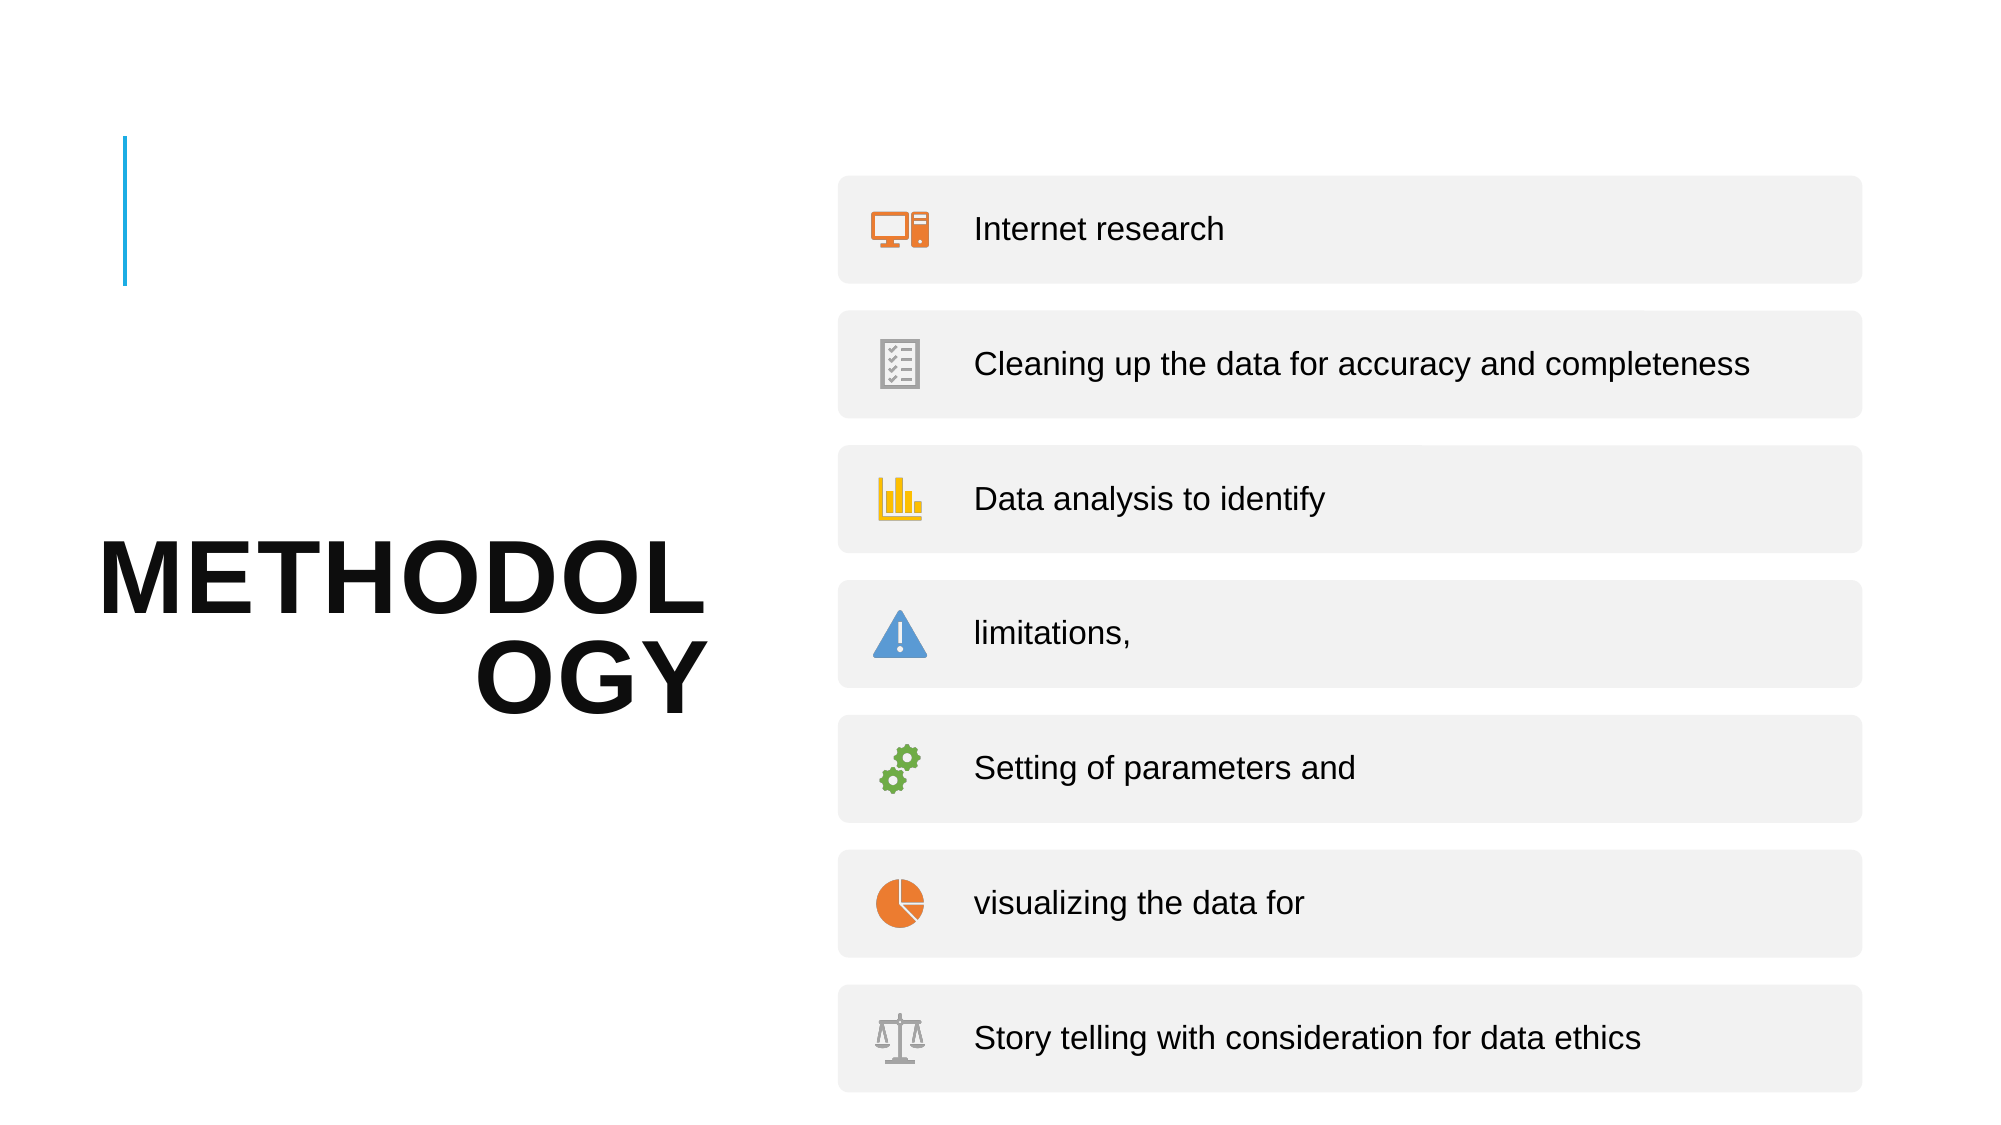

# METHODOLOGY
Internet research
Cleaning up the data for accuracy and completeness
Data analysis to identify
limitations,
Setting of parameters and
visualizing the data for
Story telling with consideration for data ethics